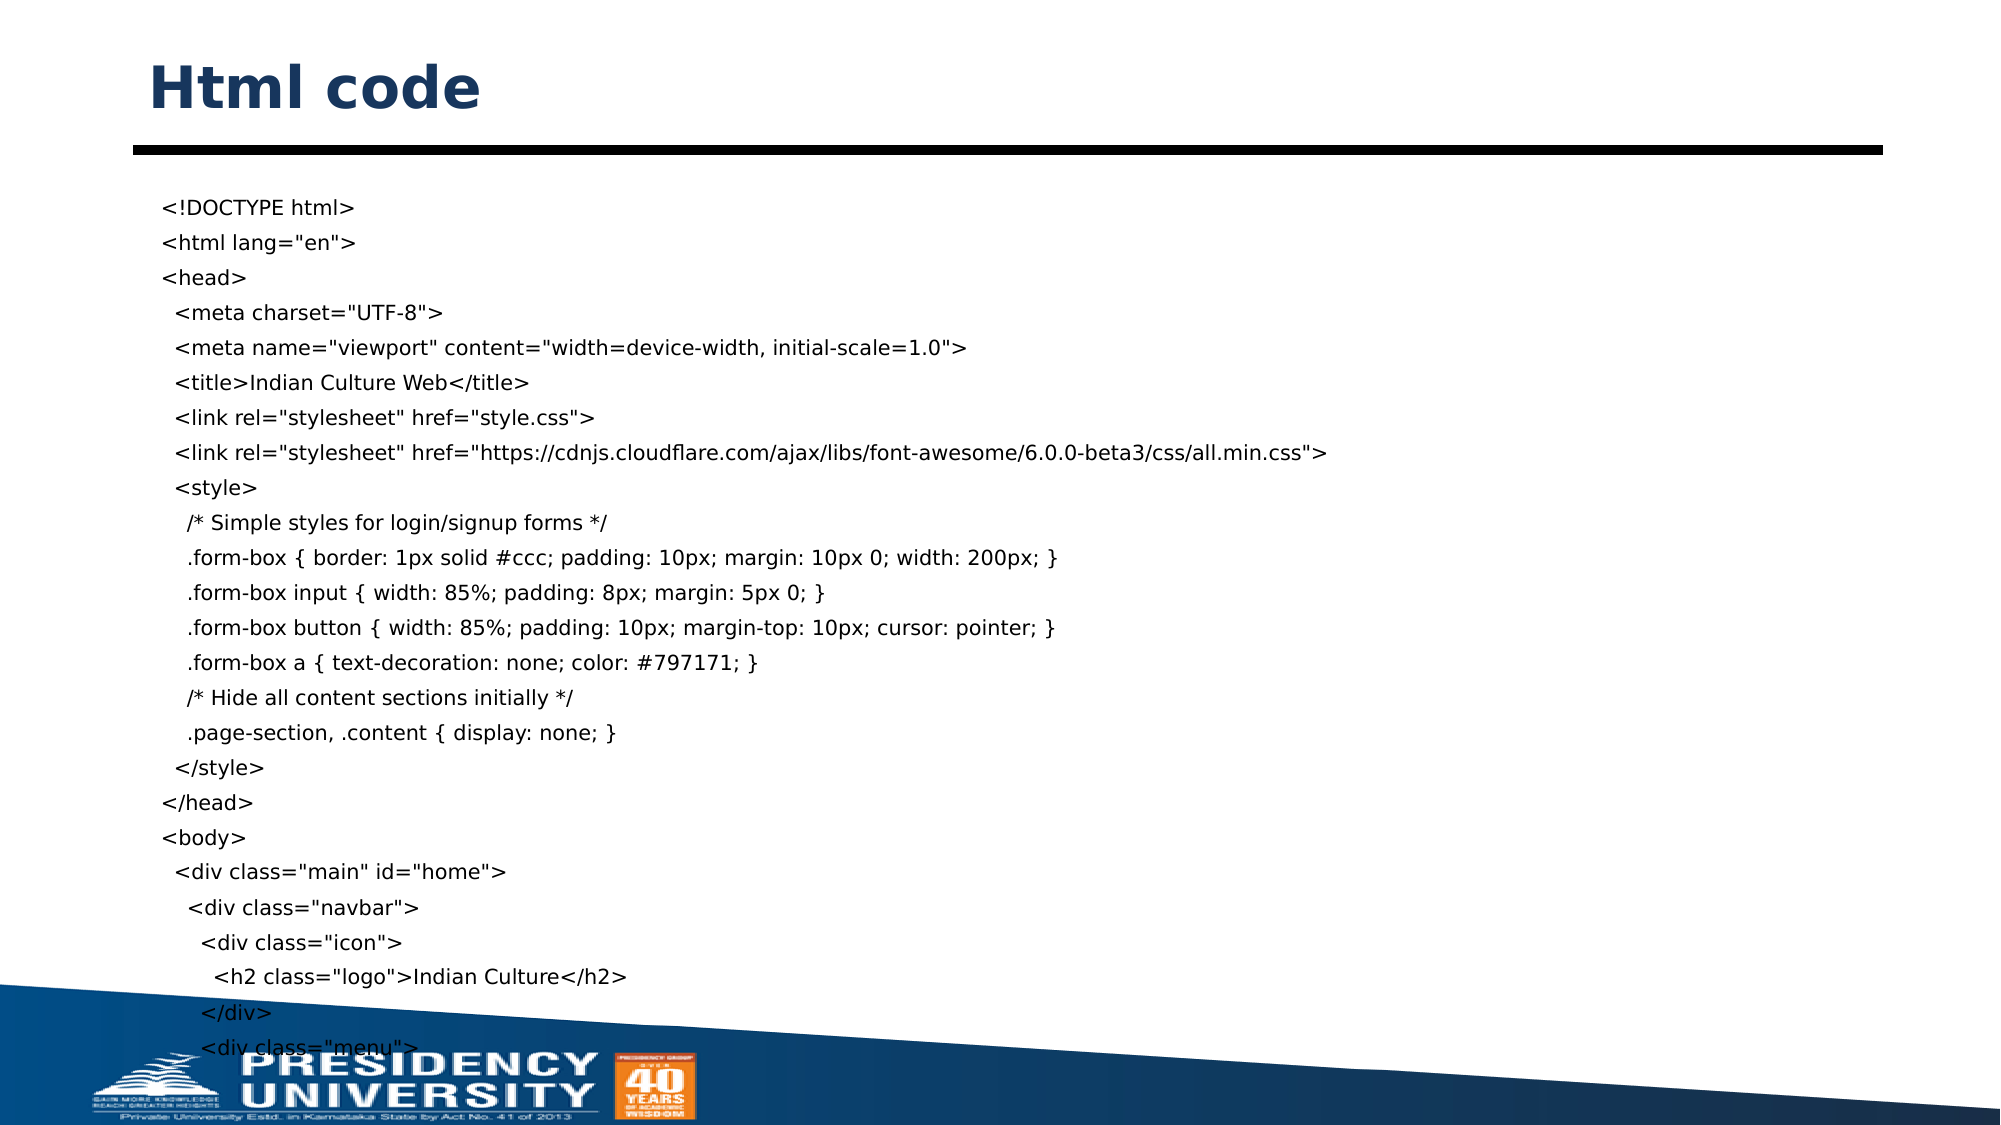

# Html code
<!DOCTYPE html>
<html lang="en">
<head>
  <meta charset="UTF-8">
  <meta name="viewport" content="width=device-width, initial-scale=1.0">
  <title>Indian Culture Web</title>
  <link rel="stylesheet" href="style.css">
  <link rel="stylesheet" href="https://cdnjs.cloudflare.com/ajax/libs/font-awesome/6.0.0-beta3/css/all.min.css">
  <style>
    /* Simple styles for login/signup forms */
    .form-box { border: 1px solid #ccc; padding: 10px; margin: 10px 0; width: 200px; }
    .form-box input { width: 85%; padding: 8px; margin: 5px 0; }
    .form-box button { width: 85%; padding: 10px; margin-top: 10px; cursor: pointer; }
    .form-box a { text-decoration: none; color: #797171; }
    /* Hide all content sections initially */
    .page-section, .content { display: none; }
  </style>
</head>
<body>
  <div class="main" id="home">
    <div class="navbar">
      <div class="icon">
        <h2 class="logo">Indian Culture</h2>
      </div>
      <div class="menu">